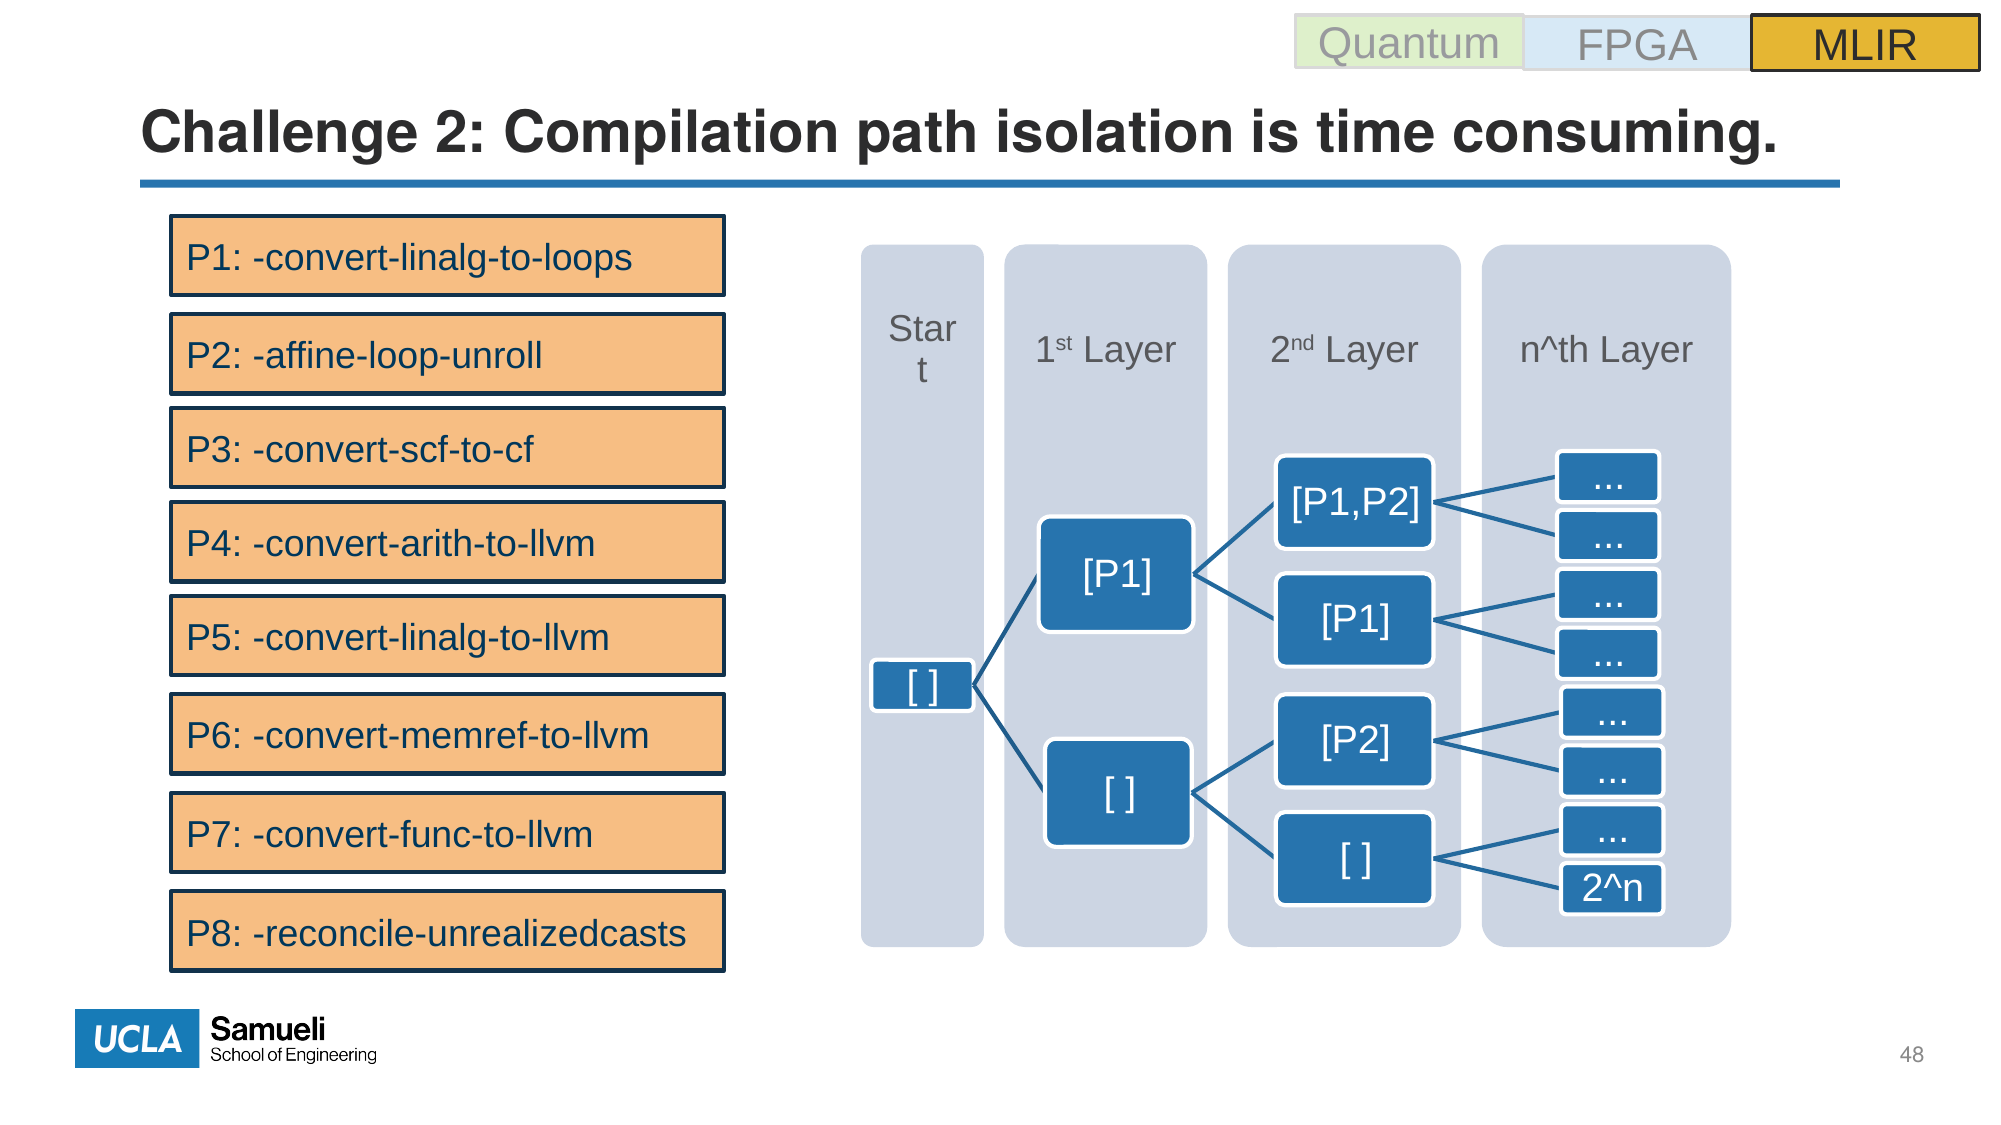

Quantum
MLIR
FPGA
# Challenge 2: Compilation path isolation is time consuming.
P1: -convert-linalg-to-loops
n^th Layer
2nd Layer
1st Layer
Start
[ ]

[P1]

[P1,P2]

...

...

[P1]

...

...

[ ]

[P2]

...

...

[ ]

...

2^n
P2: -affine-loop-unroll
P3: -convert-scf-to-cf
P4: -convert-arith-to-llvm
P5: -convert-linalg-to-llvm
P6: -convert-memref-to-llvm
P7: -convert-func-to-llvm
P8: -reconcile-unrealizedcasts
48